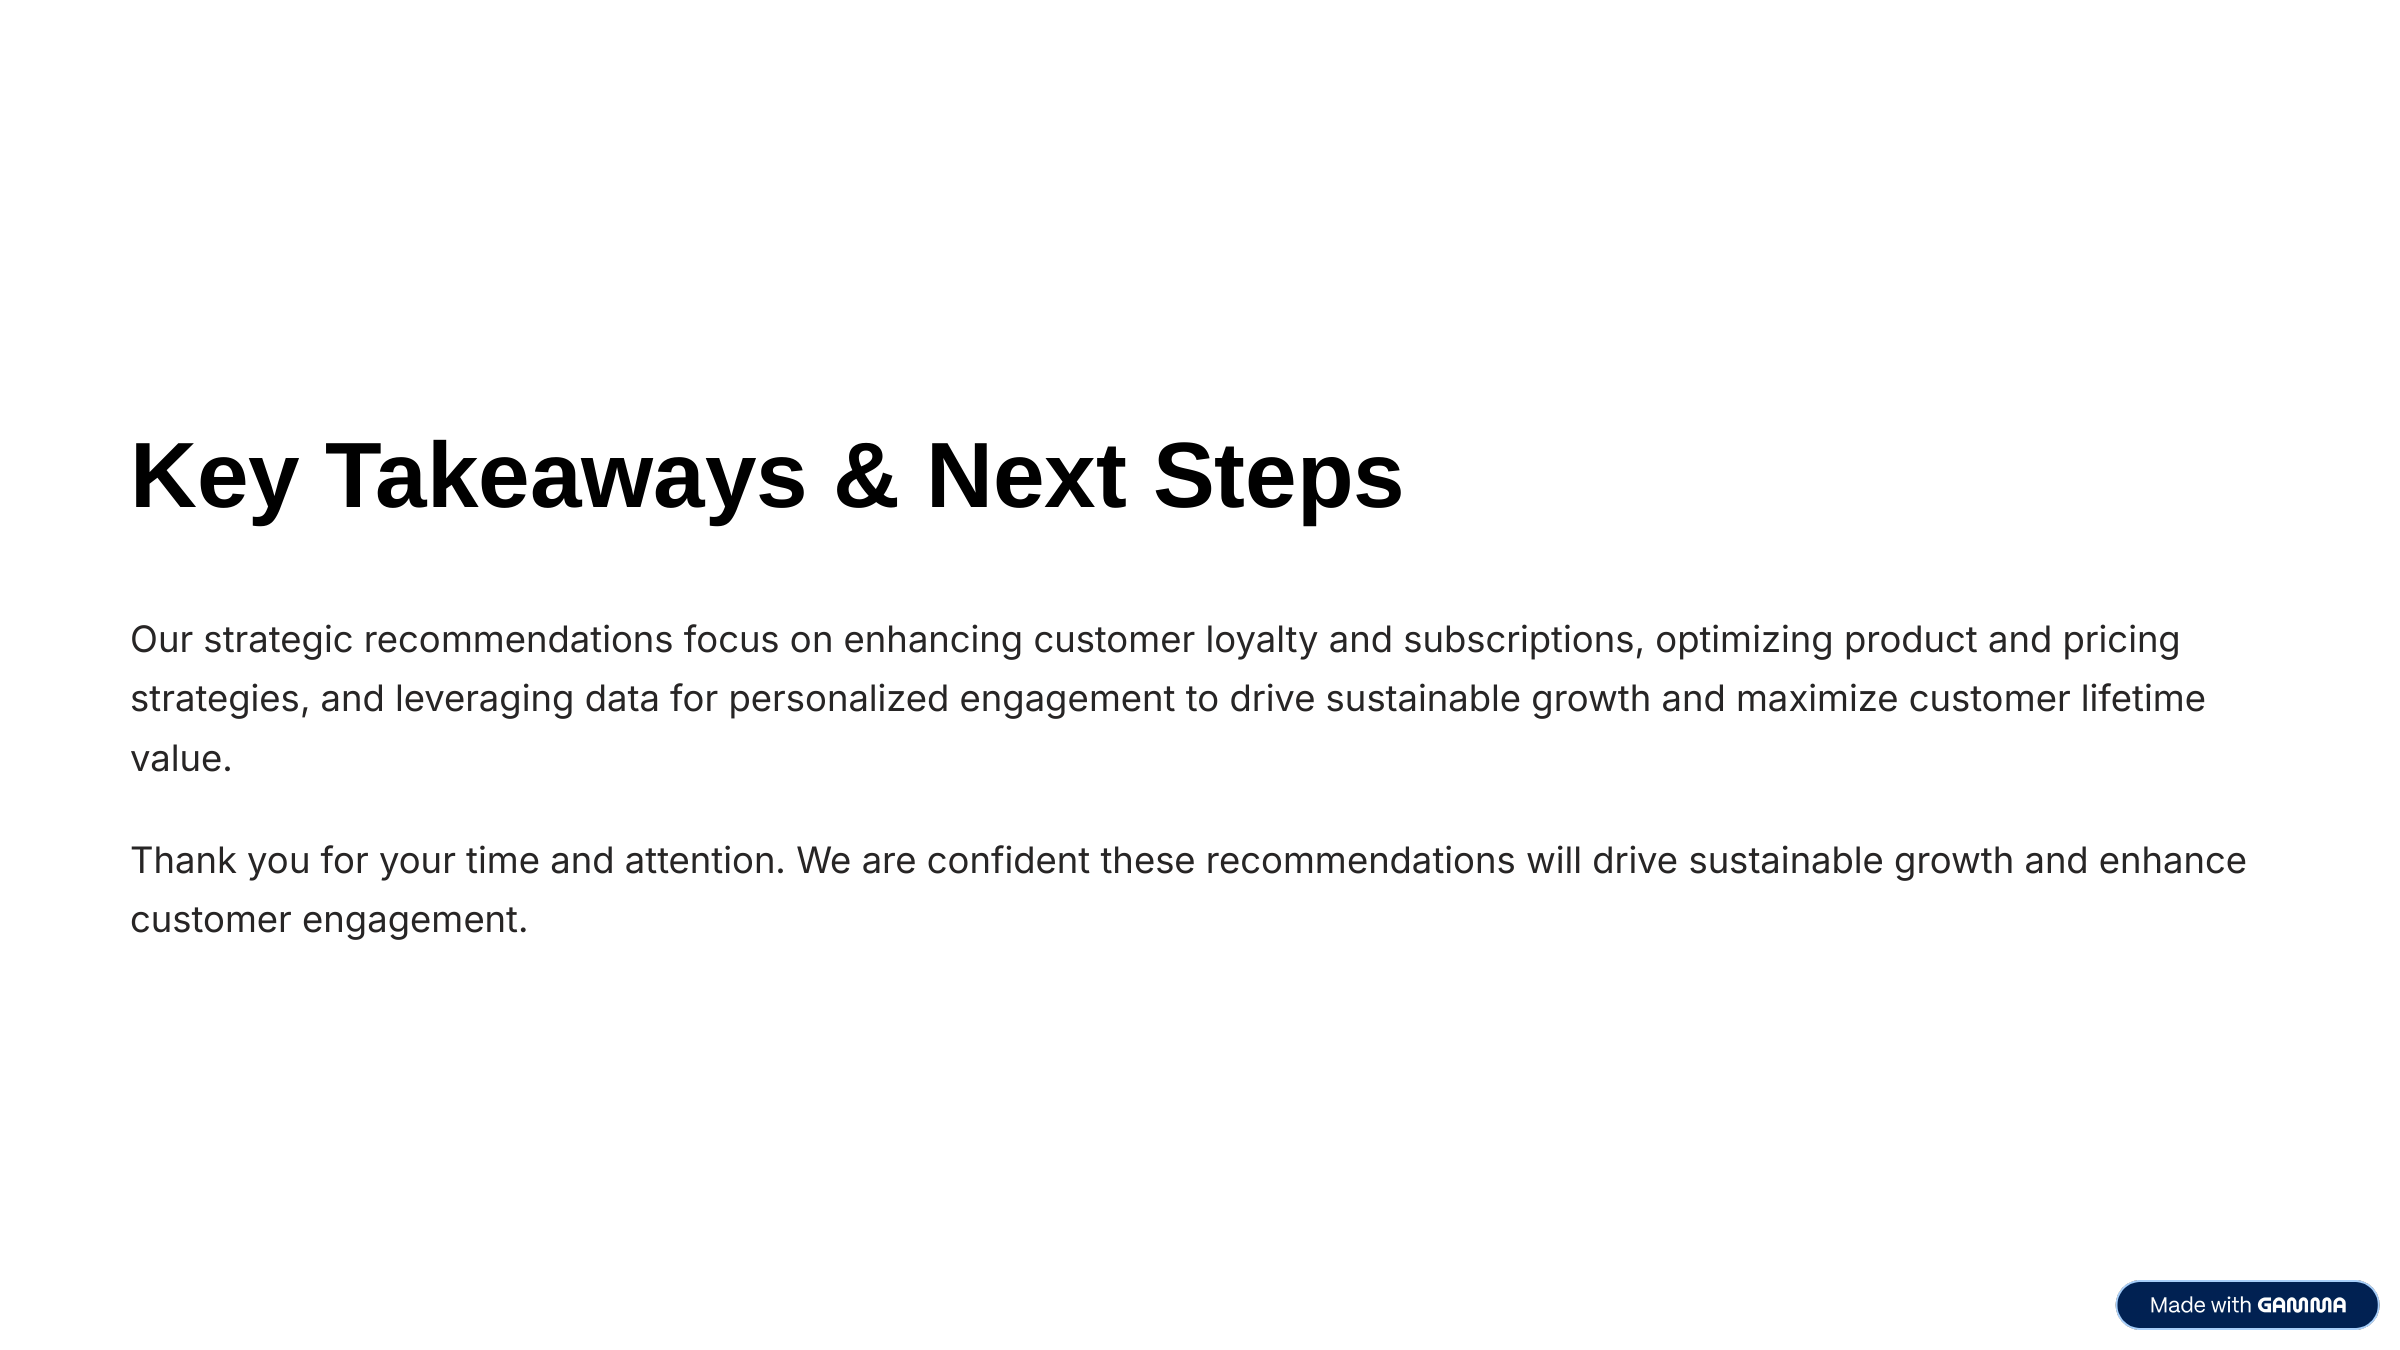

Key Takeaways & Next Steps
Our strategic recommendations focus on enhancing customer loyalty and subscriptions, optimizing product and pricing strategies, and leveraging data for personalized engagement to drive sustainable growth and maximize customer lifetime value.
Thank you for your time and attention. We are confident these recommendations will drive sustainable growth and enhance customer engagement.